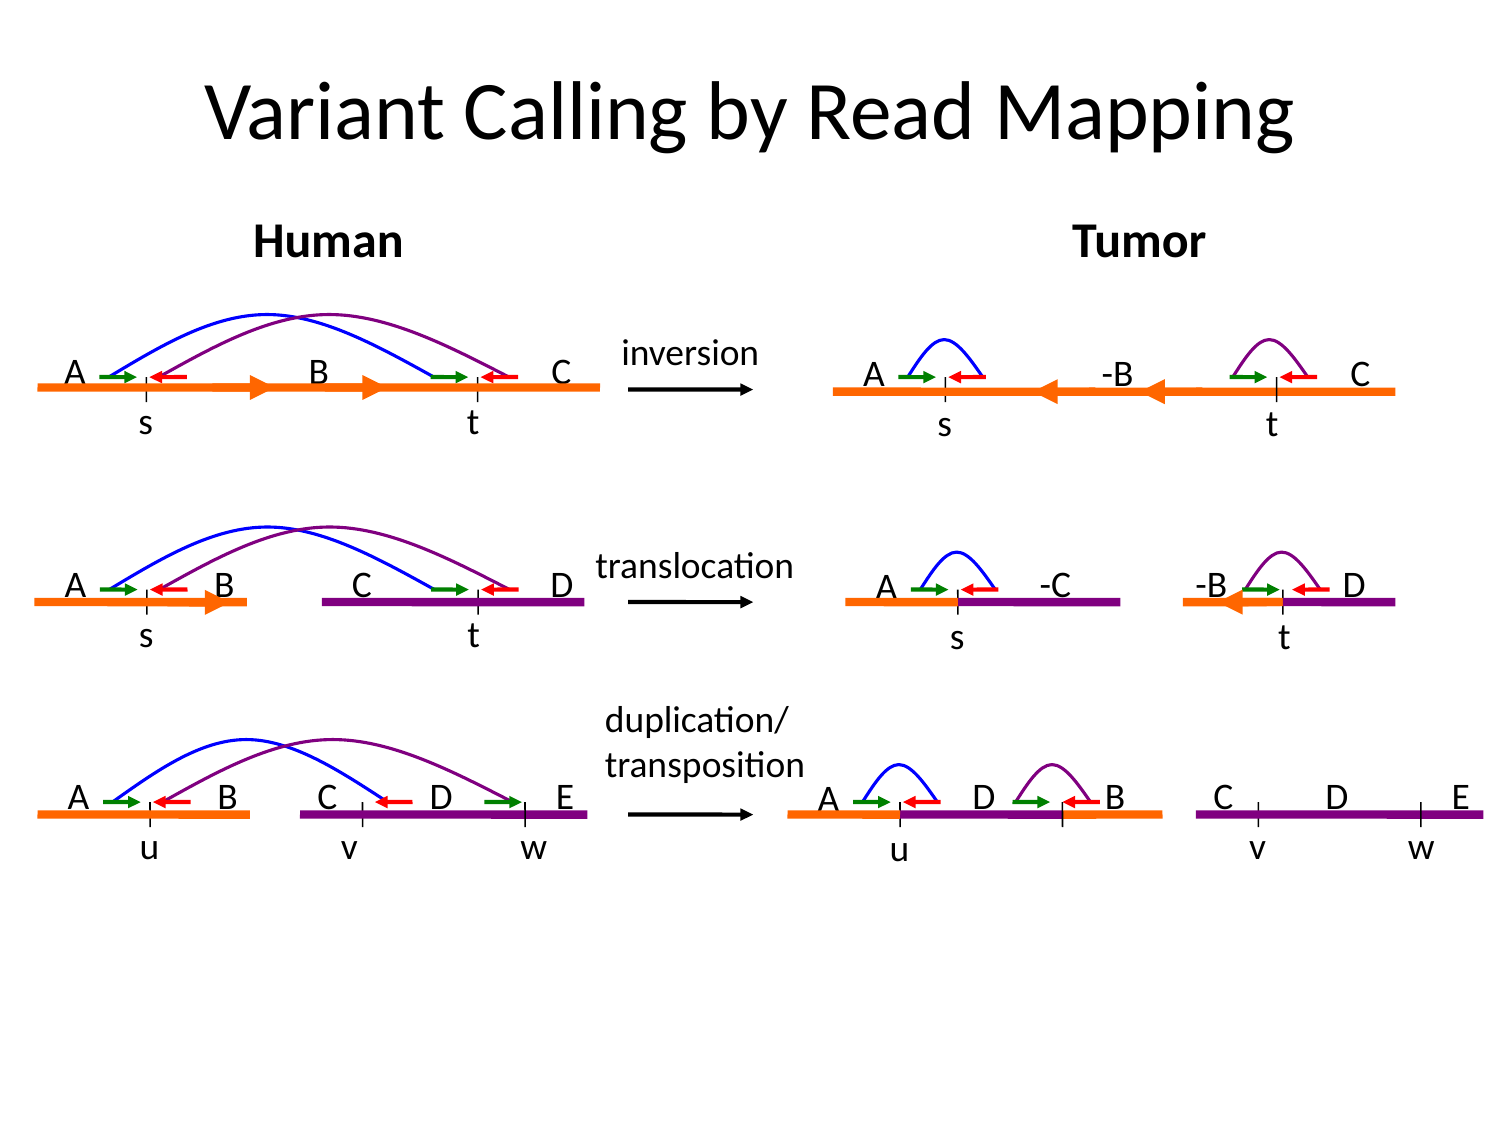

# Variant Calling by Read Mapping
Human
Tumor

inversion
A
B
C

A
-B
C

t

s

t
s

translocation
A
B
C
D

-C
-B

D
A

t

s

t
s
duplication/
transposition

A
B
C
D
E

D

B
C
D
E
A

v
w

v
w
u
u